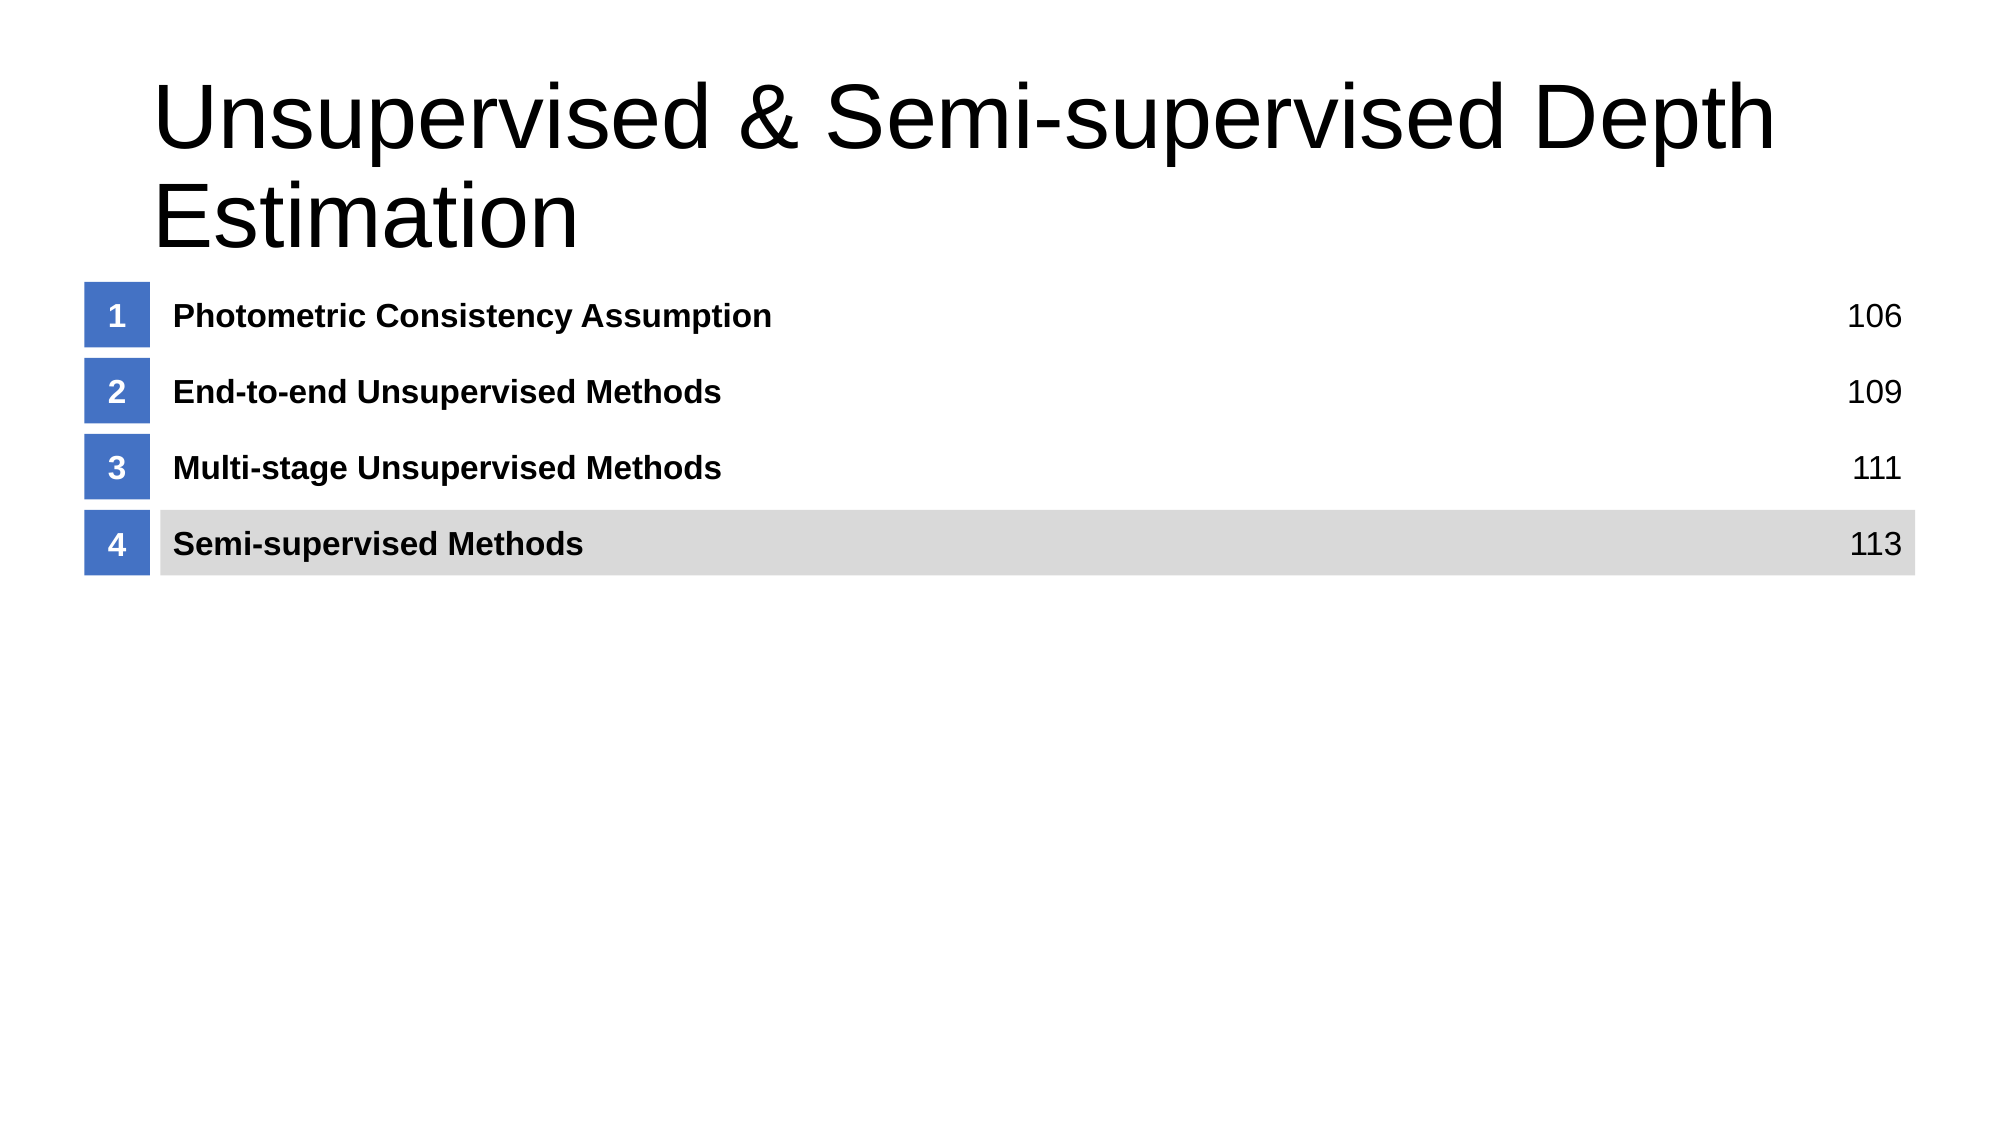

# Unsupervised & Semi-supervised Depth Estimation
1
Photometric Consistency Assumption
106
2
End-to-end Unsupervised Methods
109
3
Multi-stage Unsupervised Methods
111
4

Semi-supervised Methods
113